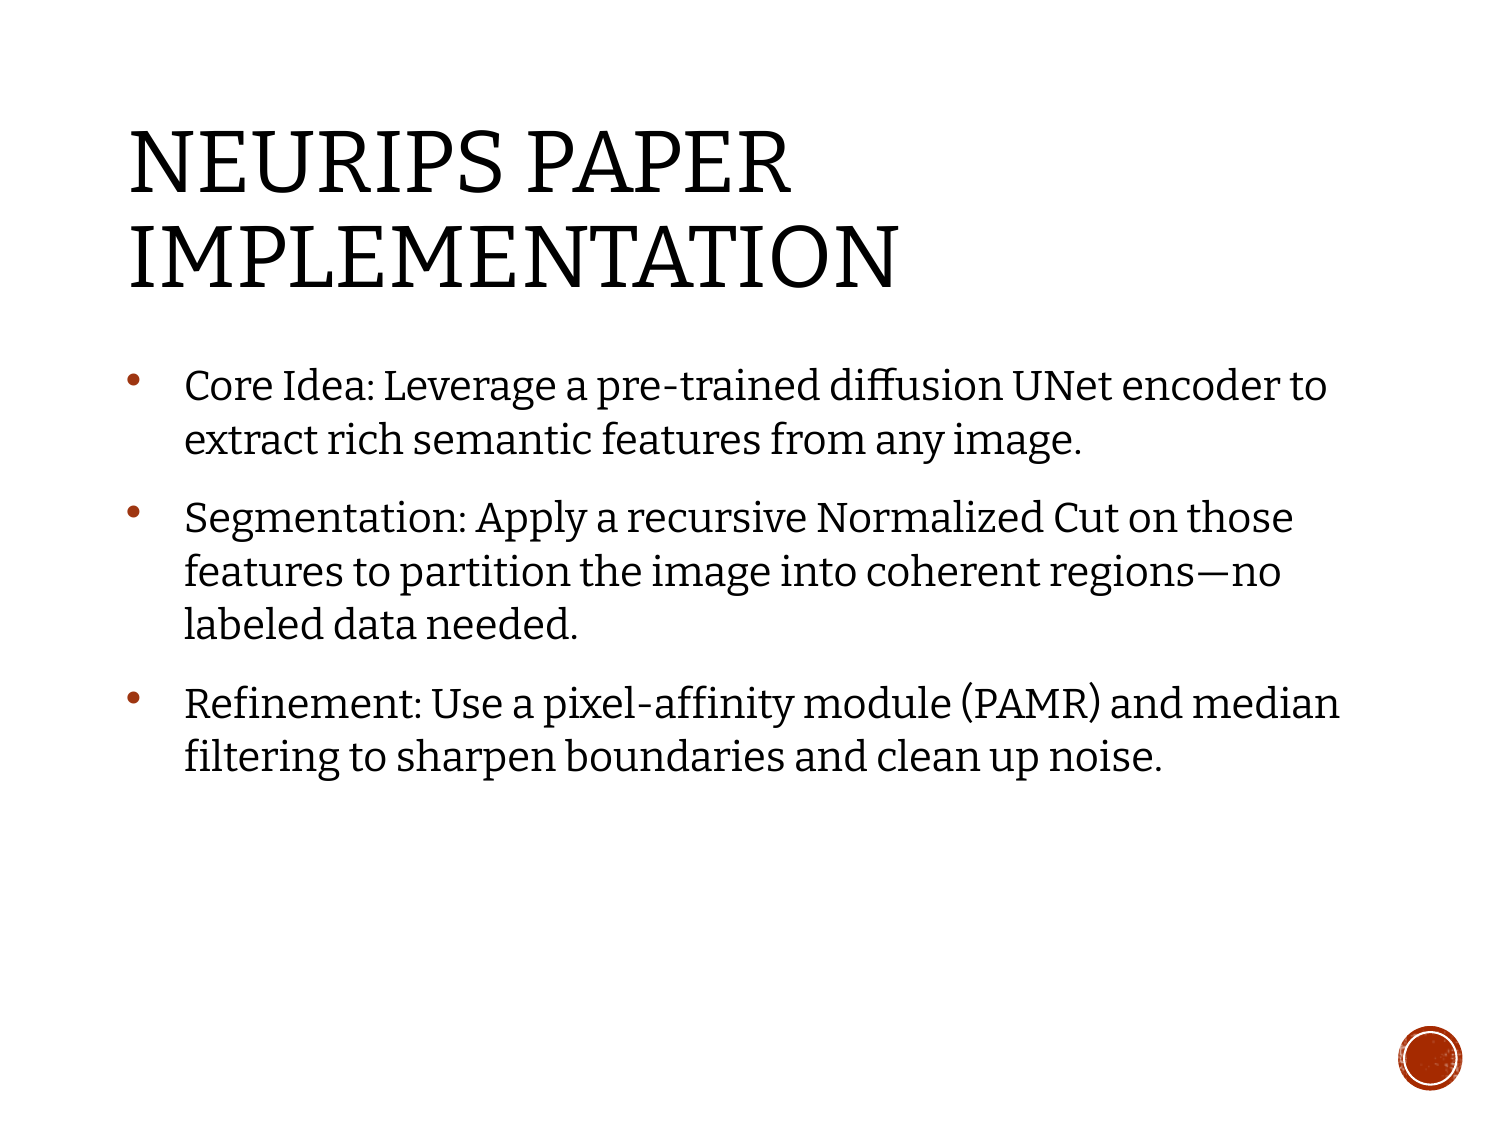

# NeurIps paper implementation
Core Idea: Leverage a pre‐trained diffusion UNet encoder to extract rich semantic features from any image.
Segmentation: Apply a recursive Normalized Cut on those features to partition the image into coherent regions—no labeled data needed.
Refinement: Use a pixel‐affinity module (PAMR) and median filtering to sharpen boundaries and clean up noise.